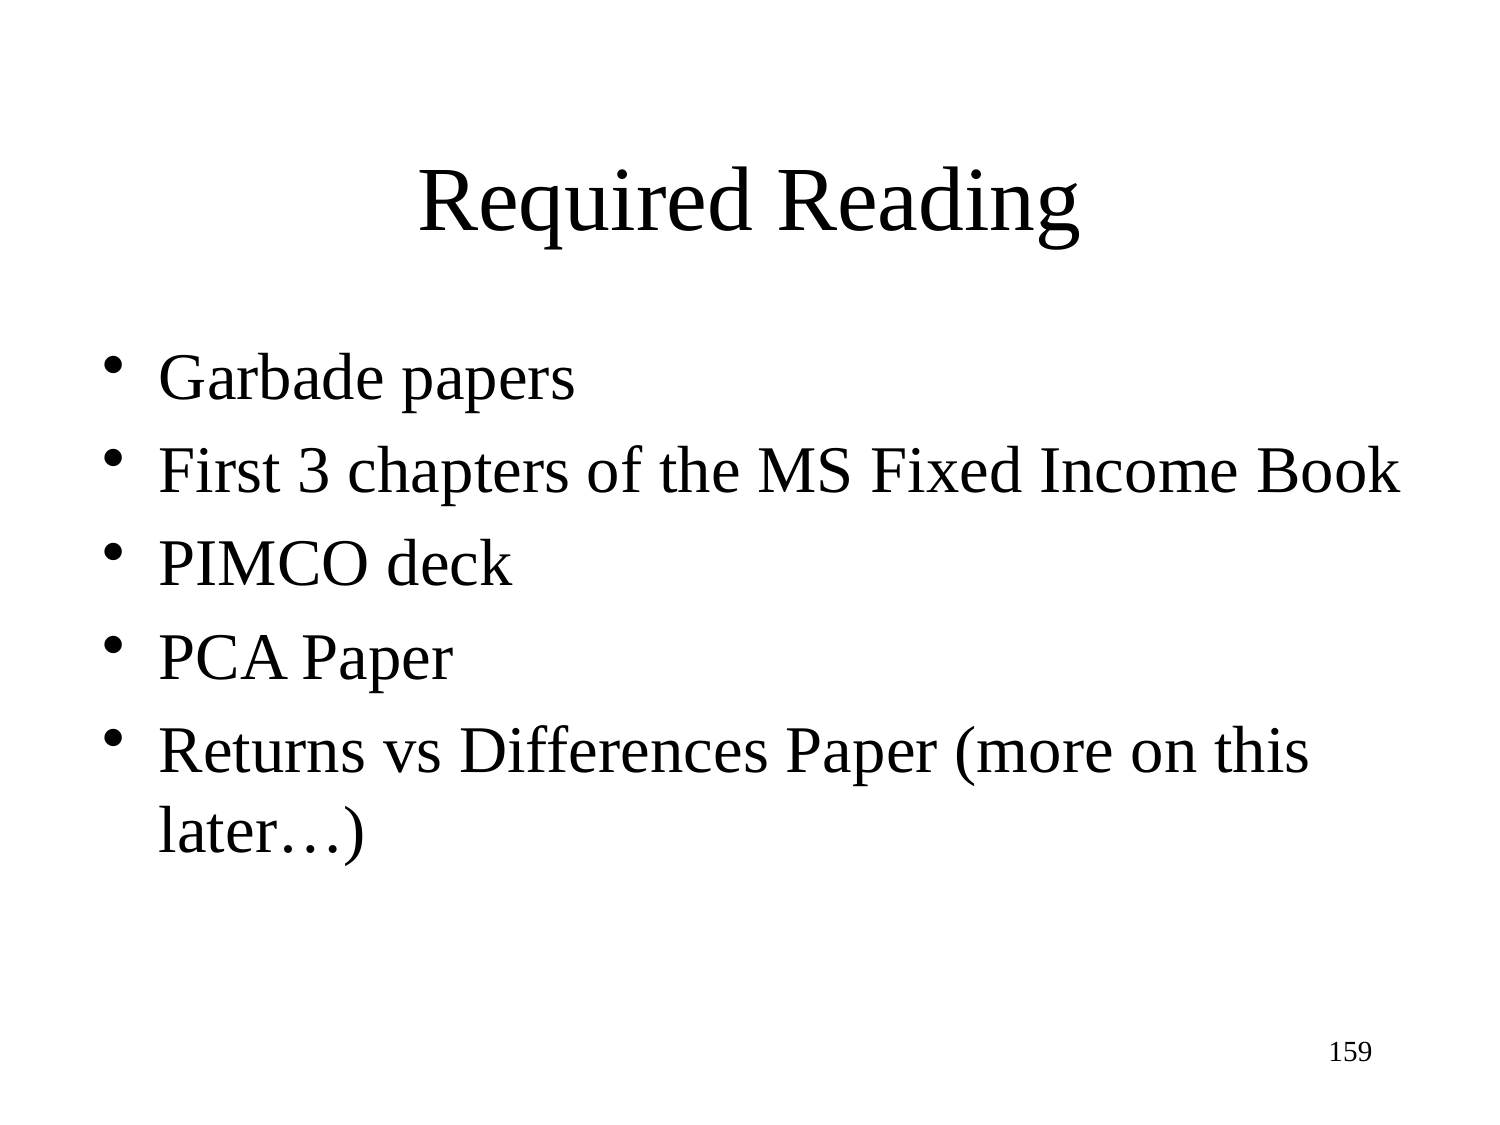

# Required Reading
Garbade papers
First 3 chapters of the MS Fixed Income Book
PIMCO deck
PCA Paper
Returns vs Differences Paper (more on this later…)
159